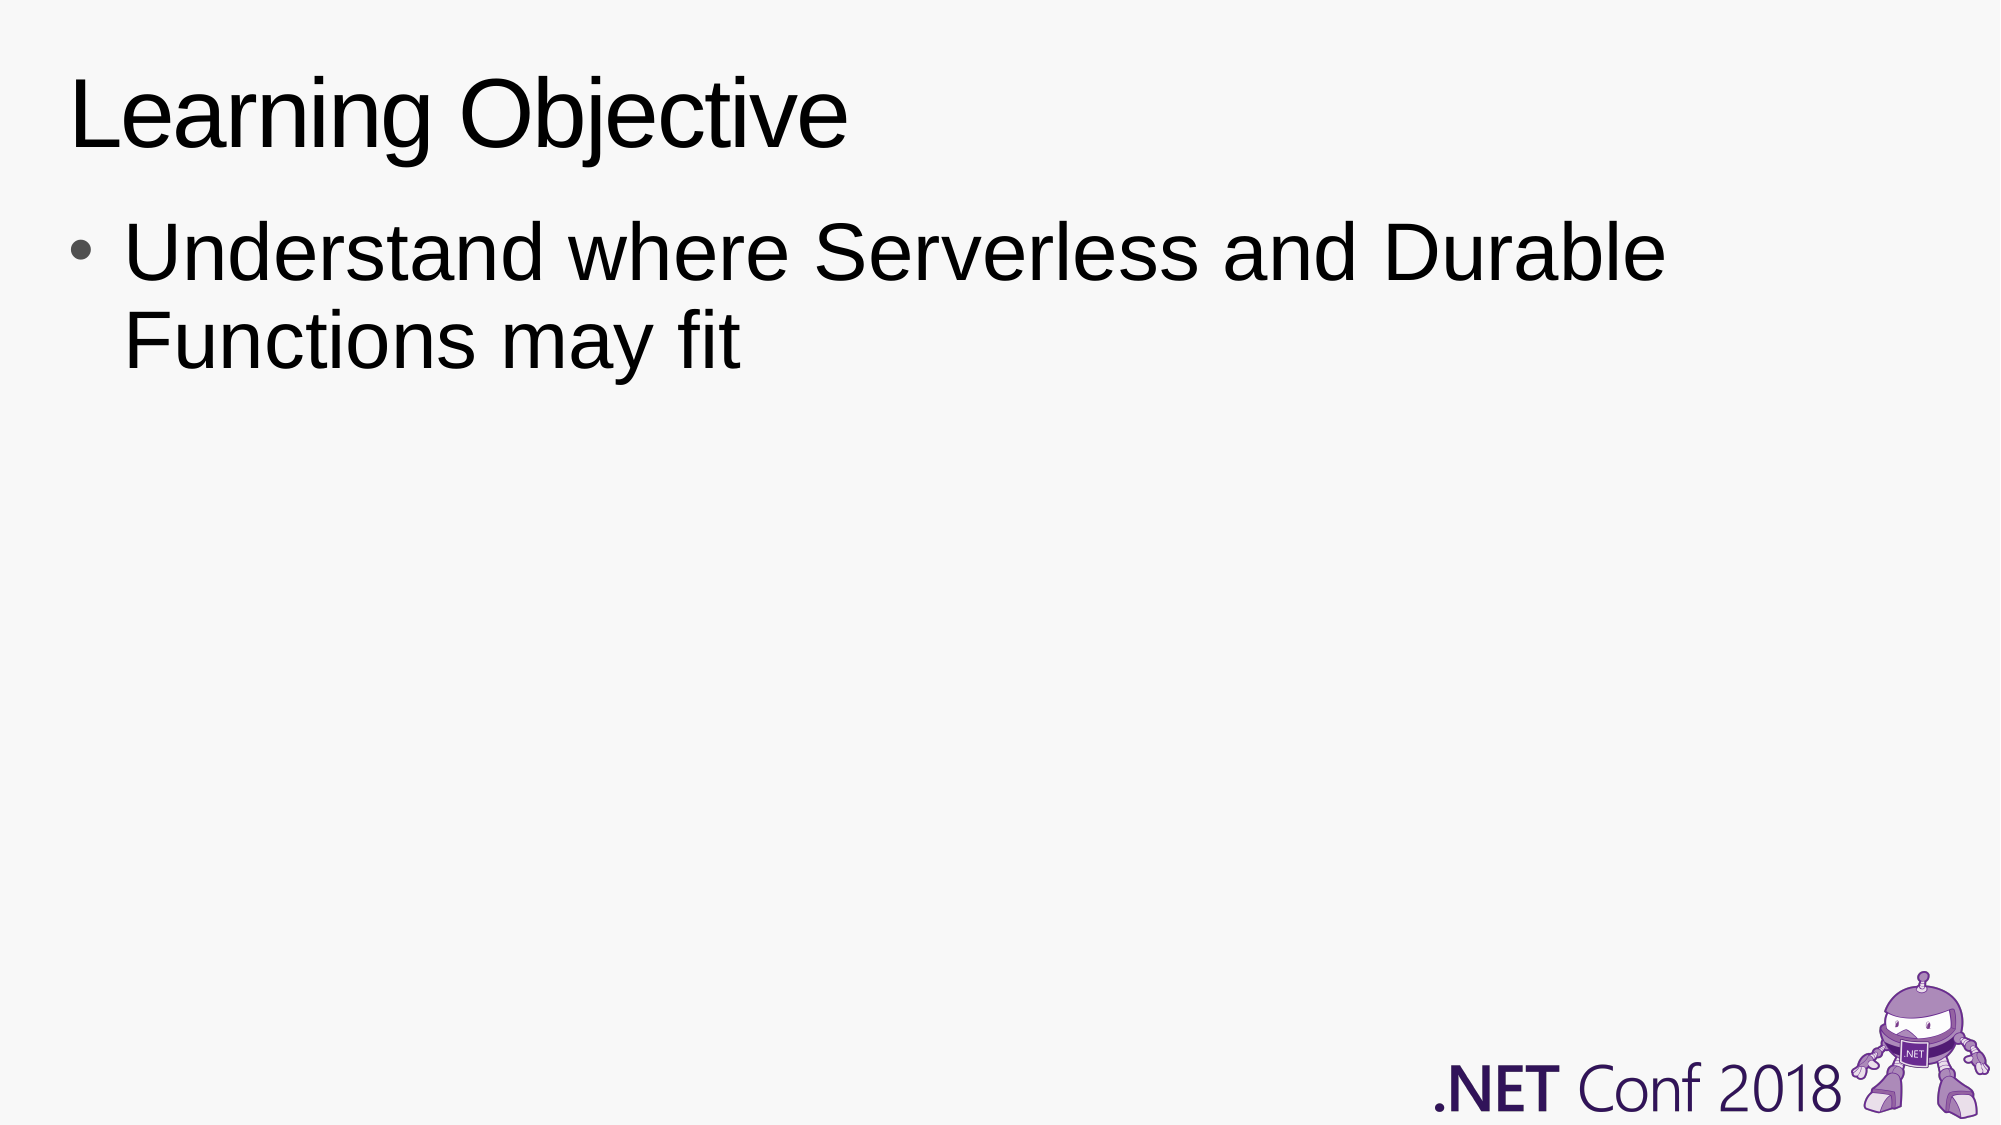

# Learning Objective
Understand where Serverless and Durable Functions may fit